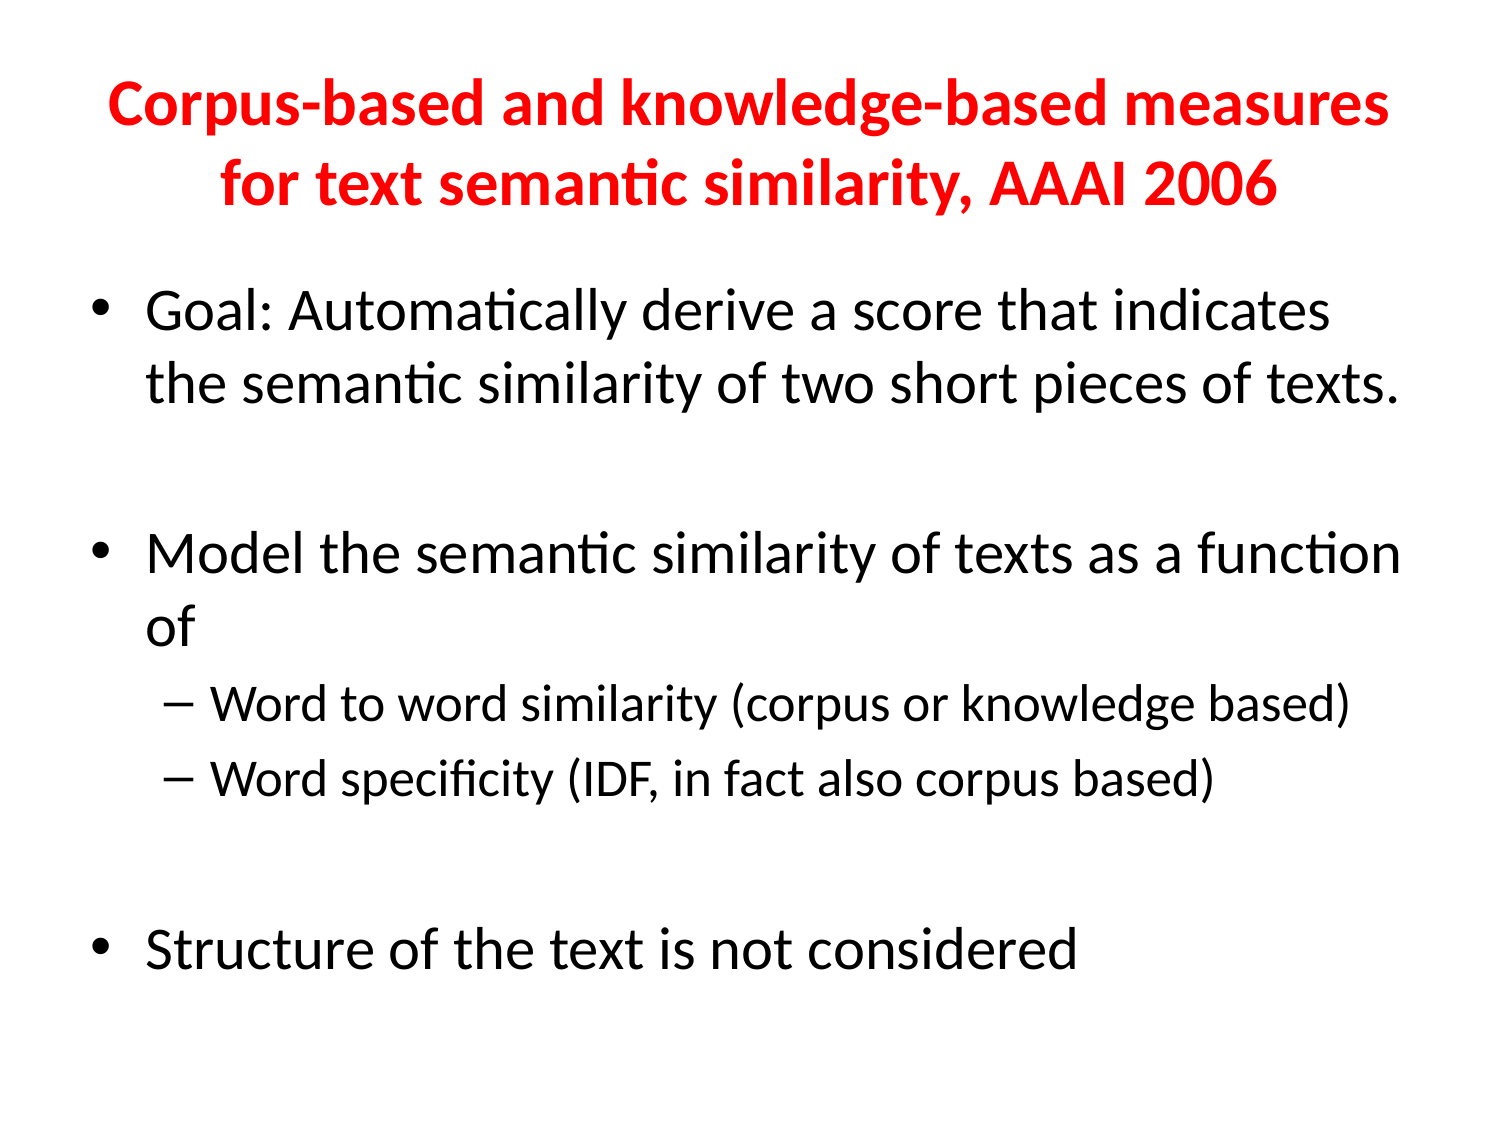

# Corpus-based and knowledge-based measures for text semantic similarity, AAAI 2006
Goal: Automatically derive a score that indicates the semantic similarity of two short pieces of texts.

Model the semantic similarity of texts as a function of
Word to word similarity (corpus or knowledge based)
Word specificity (IDF, in fact also corpus based)

Structure of the text is not considered